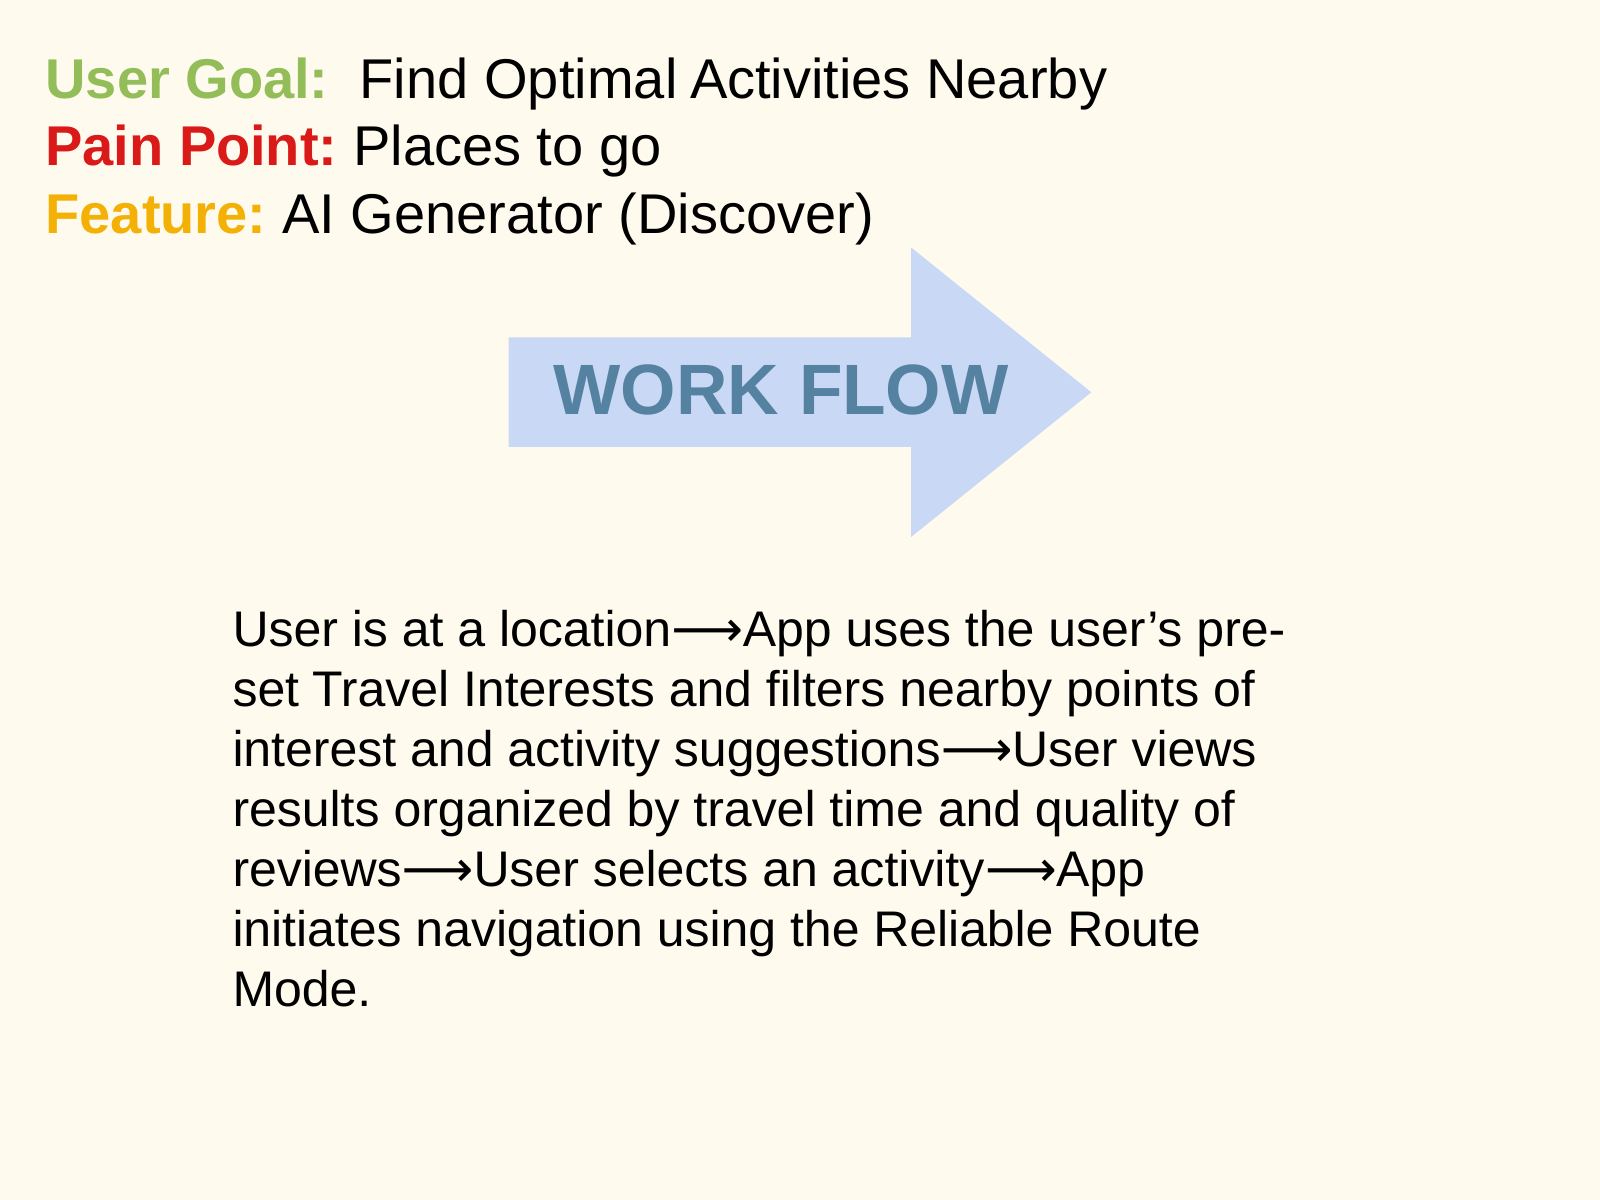

User Goal:  Find Optimal Activities Nearby
Pain Point: Places to go
Feature: AI Generator (Discover)

WORK FLOW
User is at a location⟶App uses the user’s pre-set Travel Interests and filters nearby points of interest and activity suggestions⟶User views results organized by travel time and quality of reviews⟶User selects an activity⟶App initiates navigation using the Reliable Route Mode.